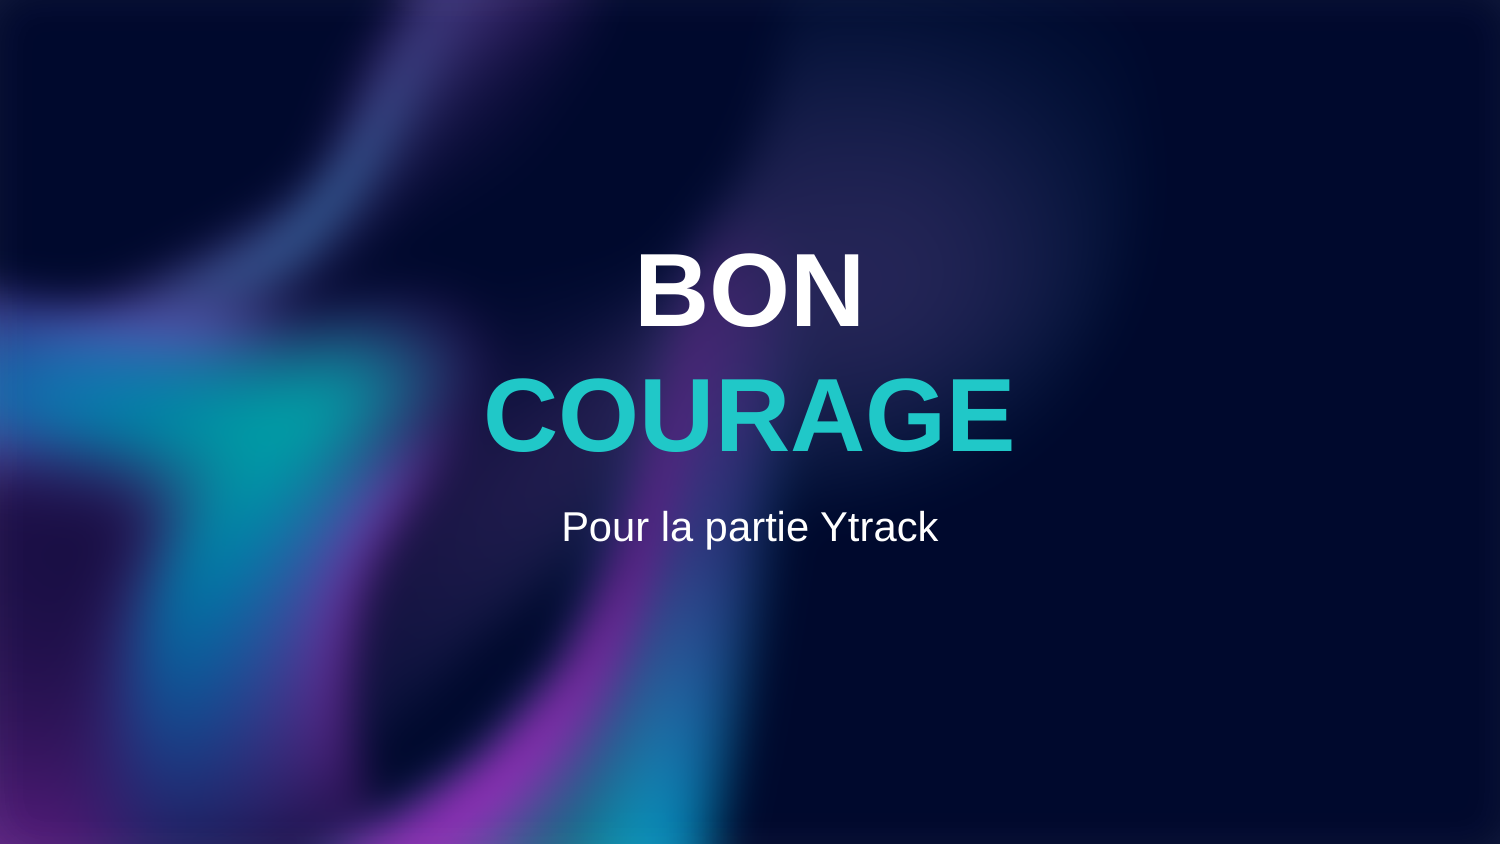

# BON COURAGE
Pour la partie Ytrack